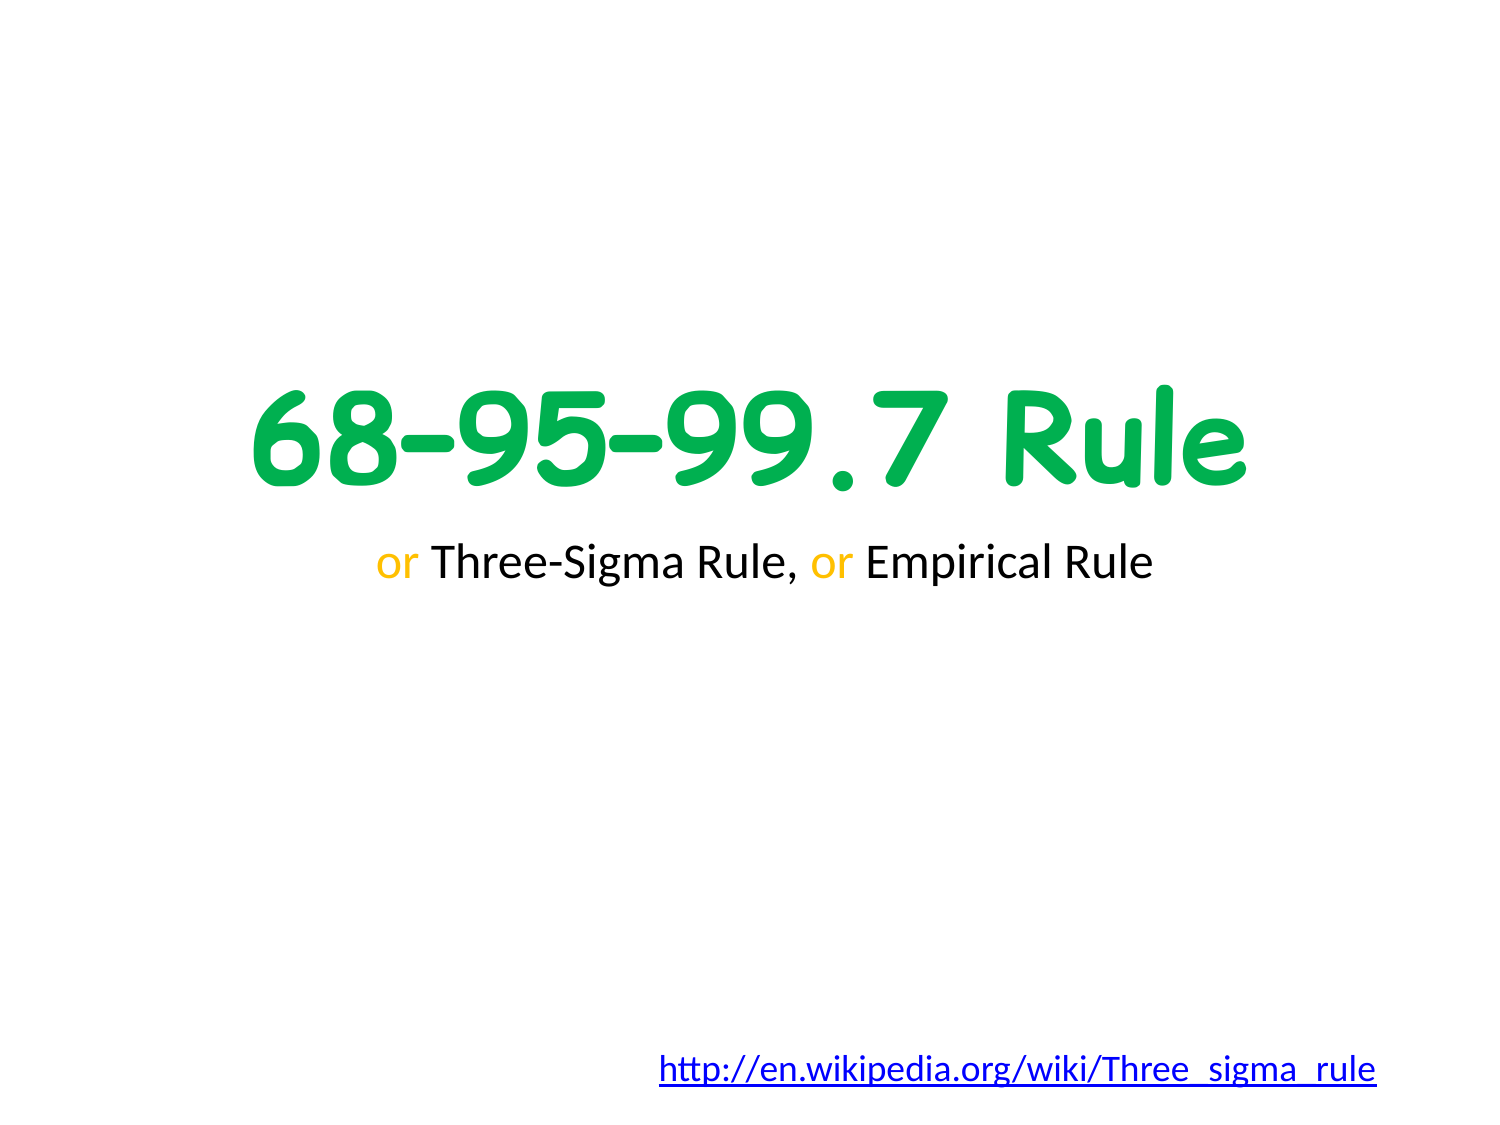

68–95–99.7 Rule
or Three-Sigma Rule, or Empirical Rule
http://en.wikipedia.org/wiki/Three_sigma_rule